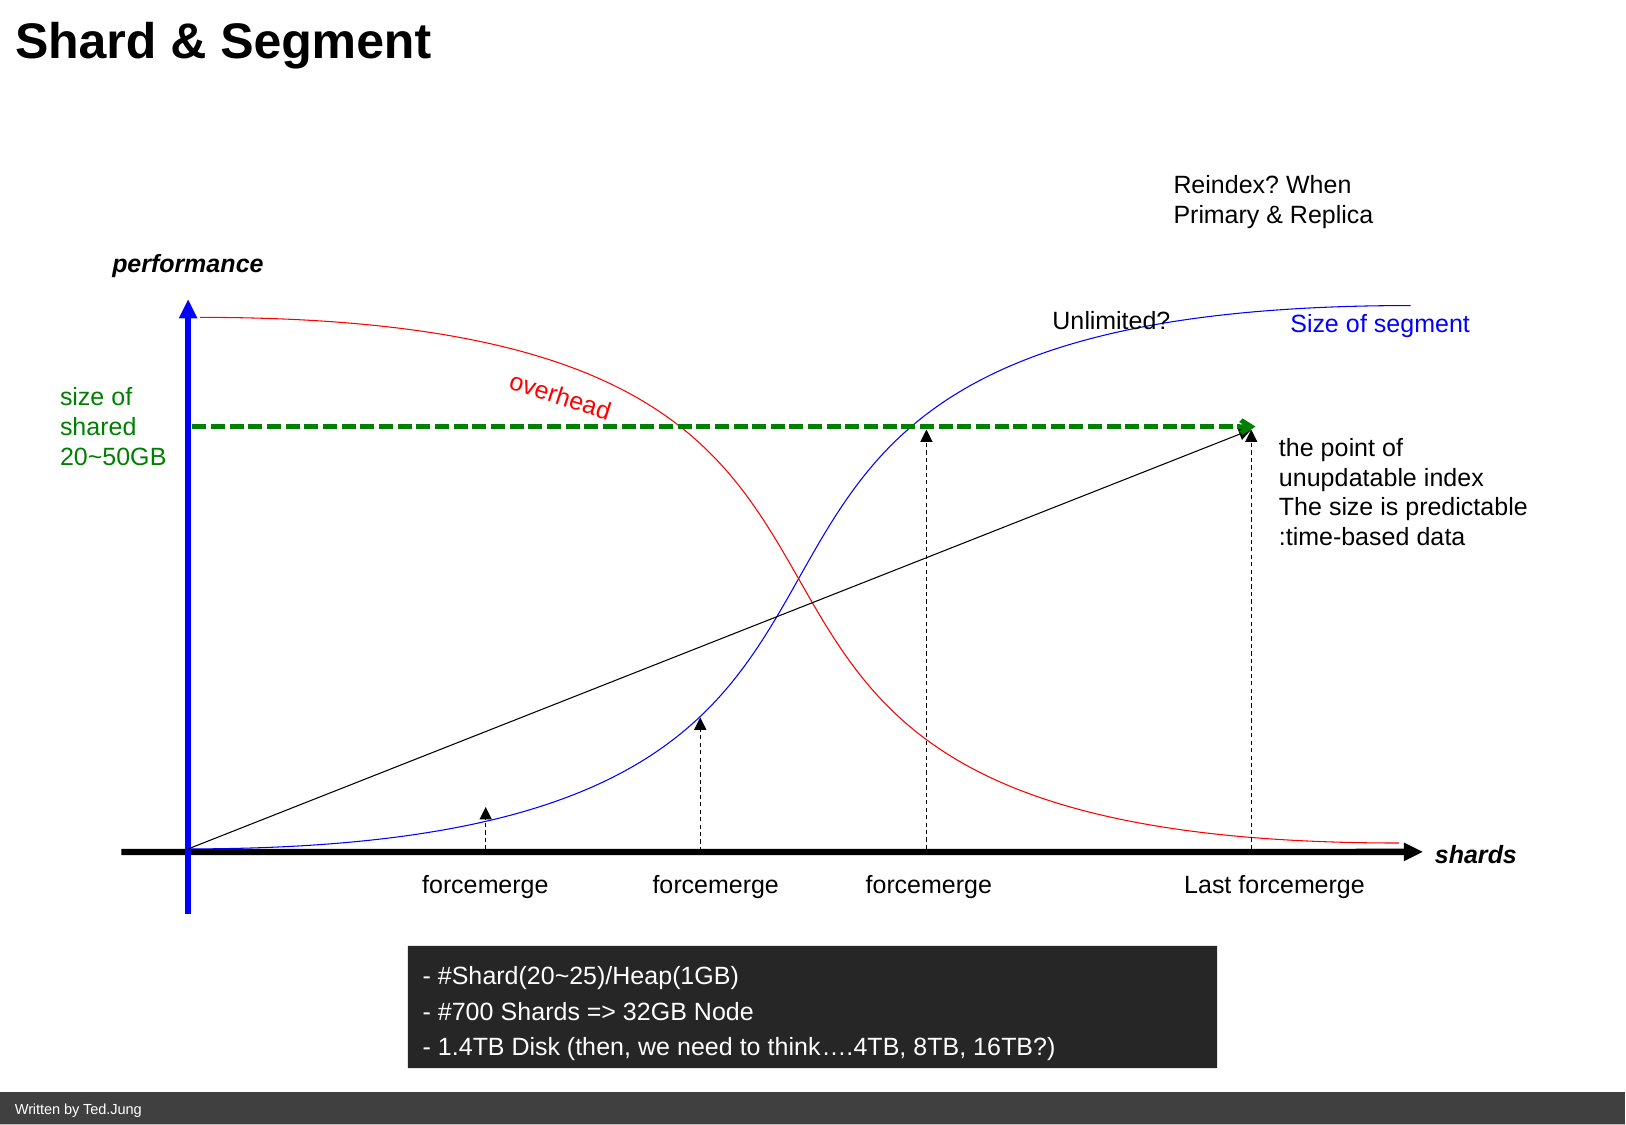

Shard & Segment
Reindex? When
Primary & Replica
performance
Unlimited?
Size of segment
overhead
size of
shared
20~50GB
the point of
unupdatable index
The size is predictable
:time-based data
shards
forcemerge
forcemerge
forcemerge
Last forcemerge
- #Shard(20~25)/Heap(1GB)
- #700 Shards => 32GB Node
- 1.4TB Disk (then, we need to think….4TB, 8TB, 16TB?)